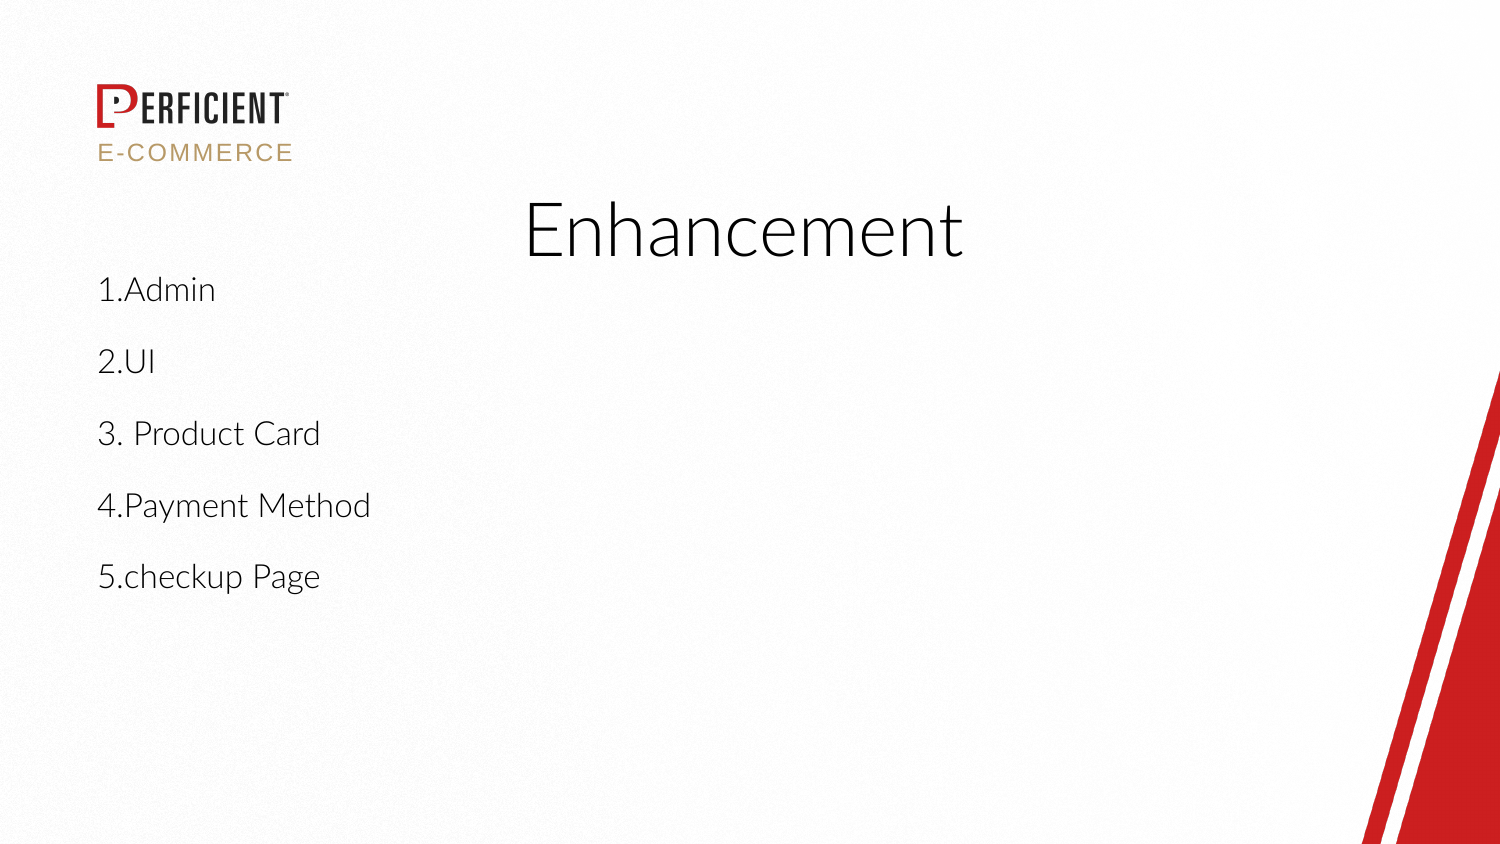

E-commerce
# Enhancement 1.Admin 2.UI 3. Product Card 4.Payment Method 5.checkup Page